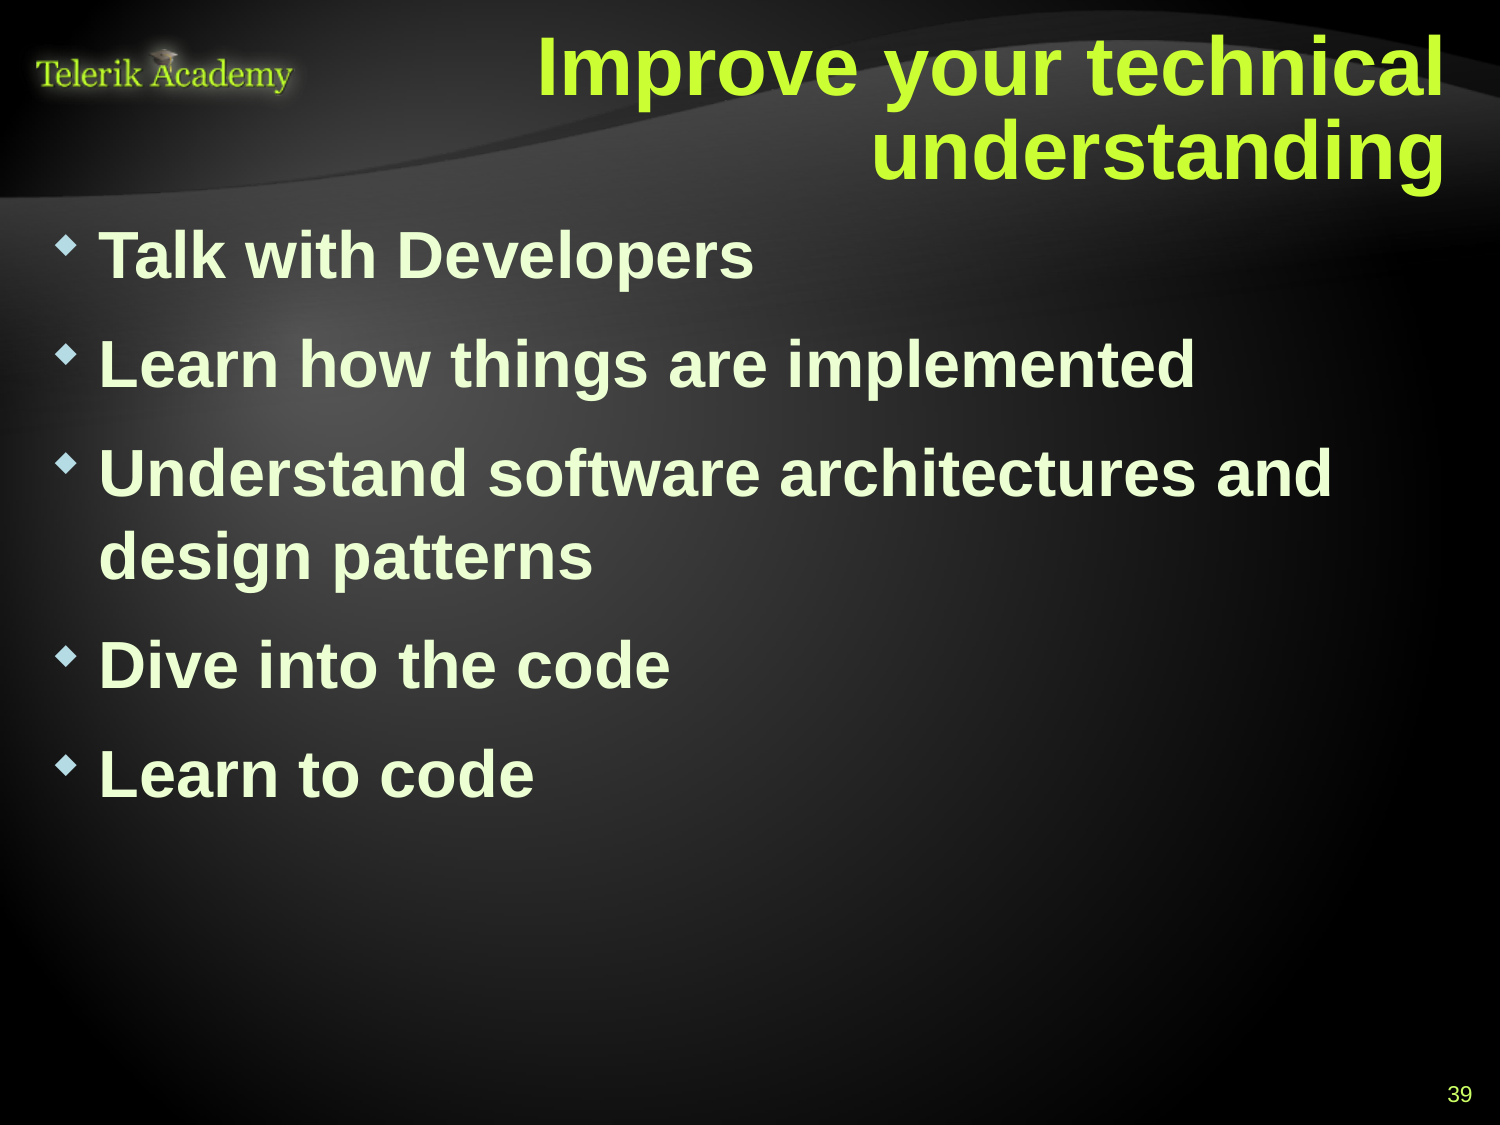

# Improve your technical understanding
Talk with Developers
Learn how things are implemented
Understand software architectures and design patterns
Dive into the code
Learn to code

39